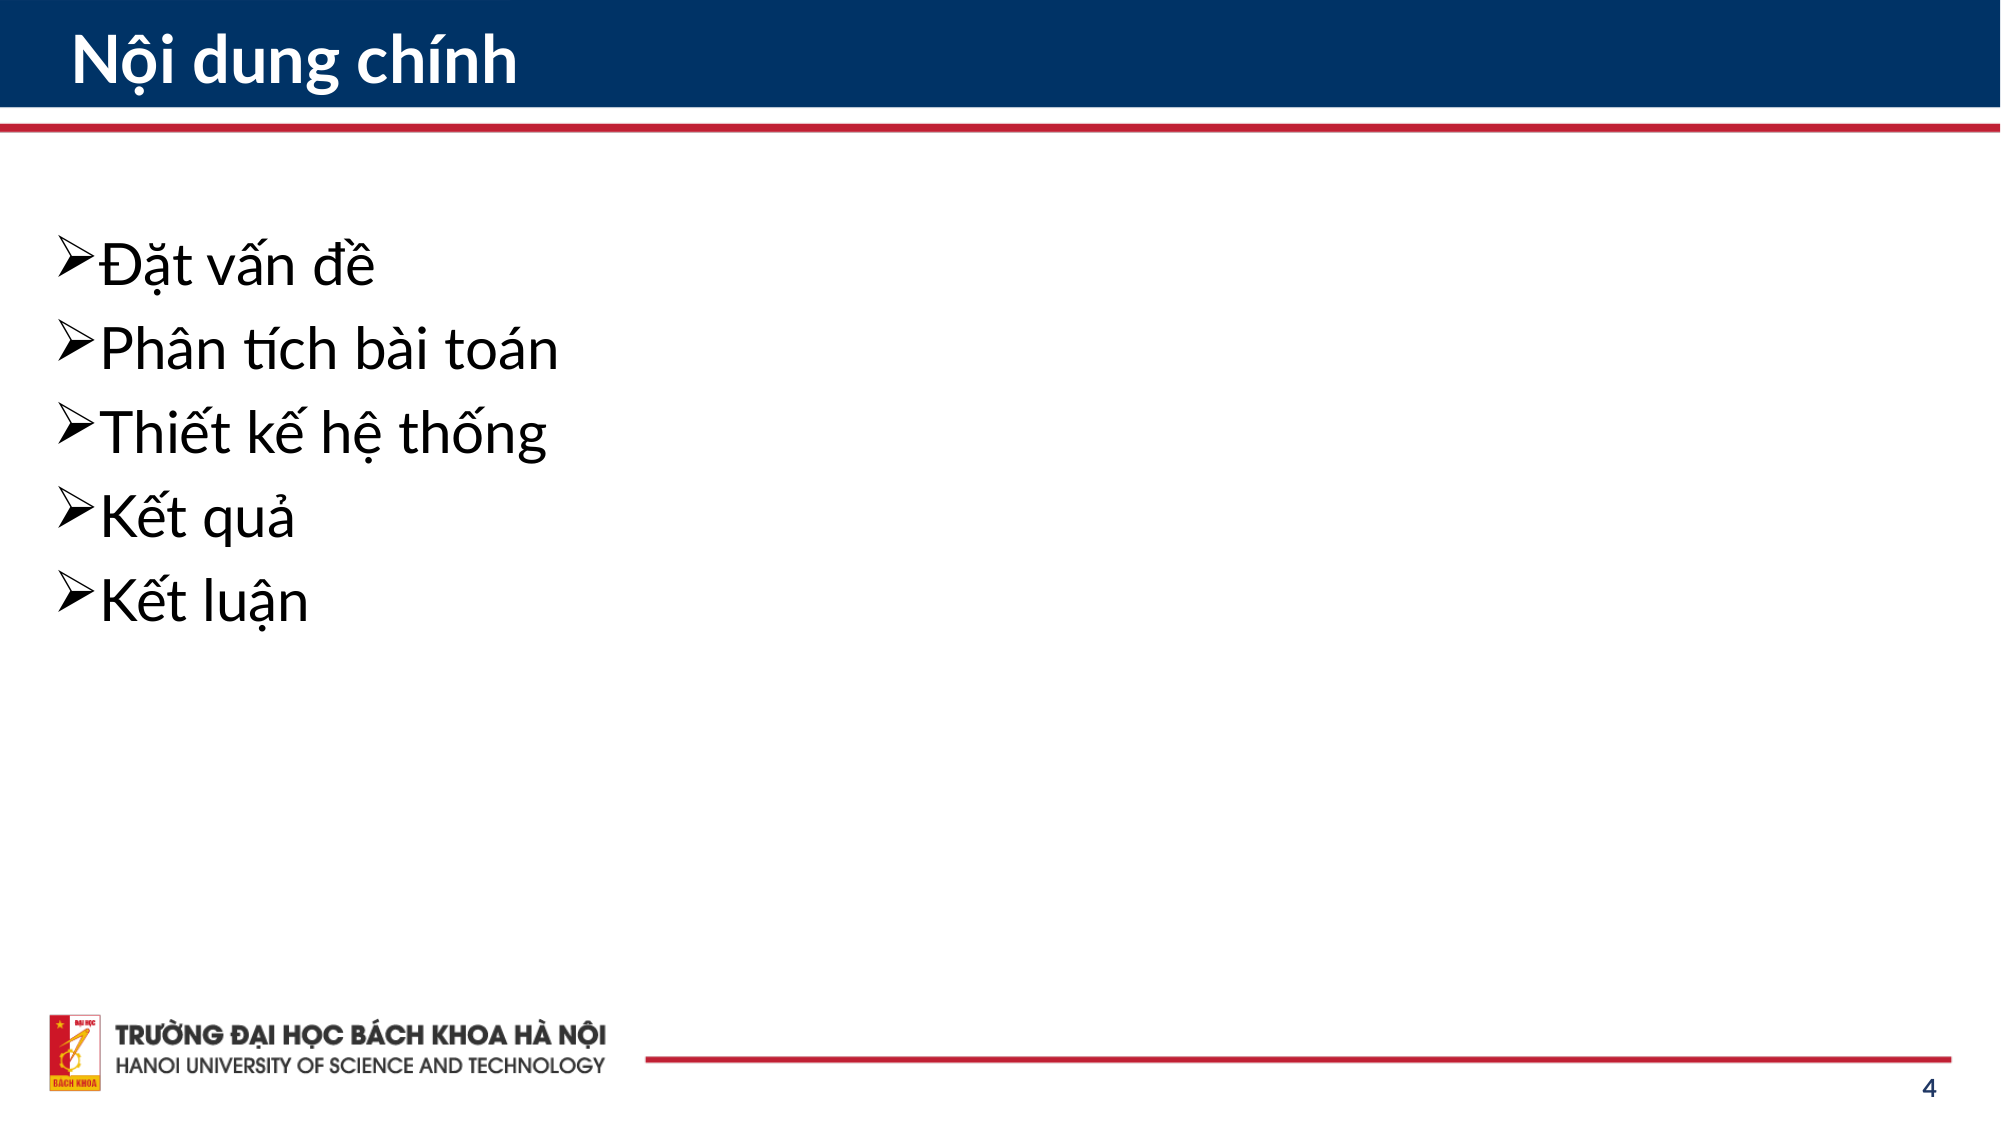

# Nội dung chính
Đặt vấn đề
Phân tích bài toán
Thiết kế hệ thống
Kết quả
Kết luận
4